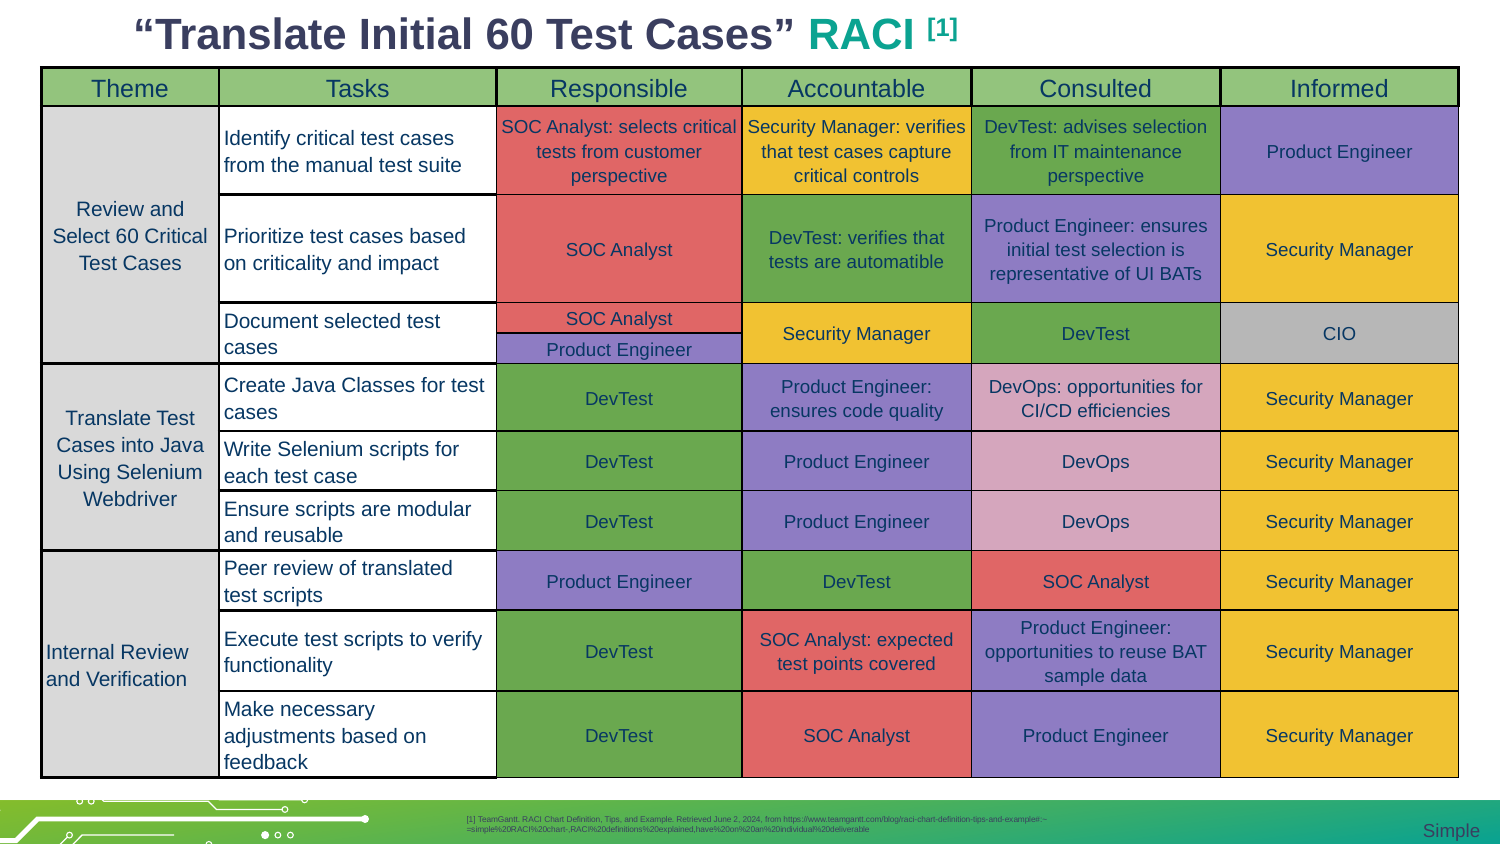

# “Translate Initial 60 Test Cases” RACI [1]
| Theme | Tasks | Responsible | Accountable | Consulted | Informed |
| --- | --- | --- | --- | --- | --- |
| Review and Select 60 Critical Test Cases | Identify critical test cases from the manual test suite | SOC Analyst: selects critical tests from customer perspective | Security Manager: verifies that test cases capture critical controls | DevTest: advises selection from IT maintenance perspective | Product Engineer |
|  | Prioritize test cases based on criticality and impact | SOC Analyst | DevTest: verifies that tests are automatible | Product Engineer: ensures initial test selection is representative of UI BATs | Security Manager |
|  | Document selected test cases | SOC Analyst | Security Manager | DevTest | CIO |
|  |  | Product Engineer |  |  |  |
| Translate Test Cases into Java Using Selenium Webdriver | Create Java Classes for test cases | DevTest | Product Engineer: ensures code quality | DevOps: opportunities for CI/CD efficiencies | Security Manager |
|  | Write Selenium scripts for each test case | DevTest | Product Engineer | DevOps | Security Manager |
|  | Ensure scripts are modular and reusable | DevTest | Product Engineer | DevOps | Security Manager |
| Internal Review and Verification | Peer review of translated test scripts | Product Engineer | DevTest | SOC Analyst | Security Manager |
|  | Execute test scripts to verify functionality | DevTest | SOC Analyst: expected test points covered | Product Engineer: opportunities to reuse BAT sample data | Security Manager |
|  | Make necessary adjustments based on feedback | DevTest | SOC Analyst | Product Engineer | Security Manager |

[1] TeamGantt. RACI Chart Definition, Tips, and Example. Retrieved June 2, 2024, from https://www.teamgantt.com/blog/raci-chart-definition-tips-and-example#:~
=simple%20RACI%20chart-,RACI%20definitions%20explained,have%20on%20an%20individual%20deliverable

Simple